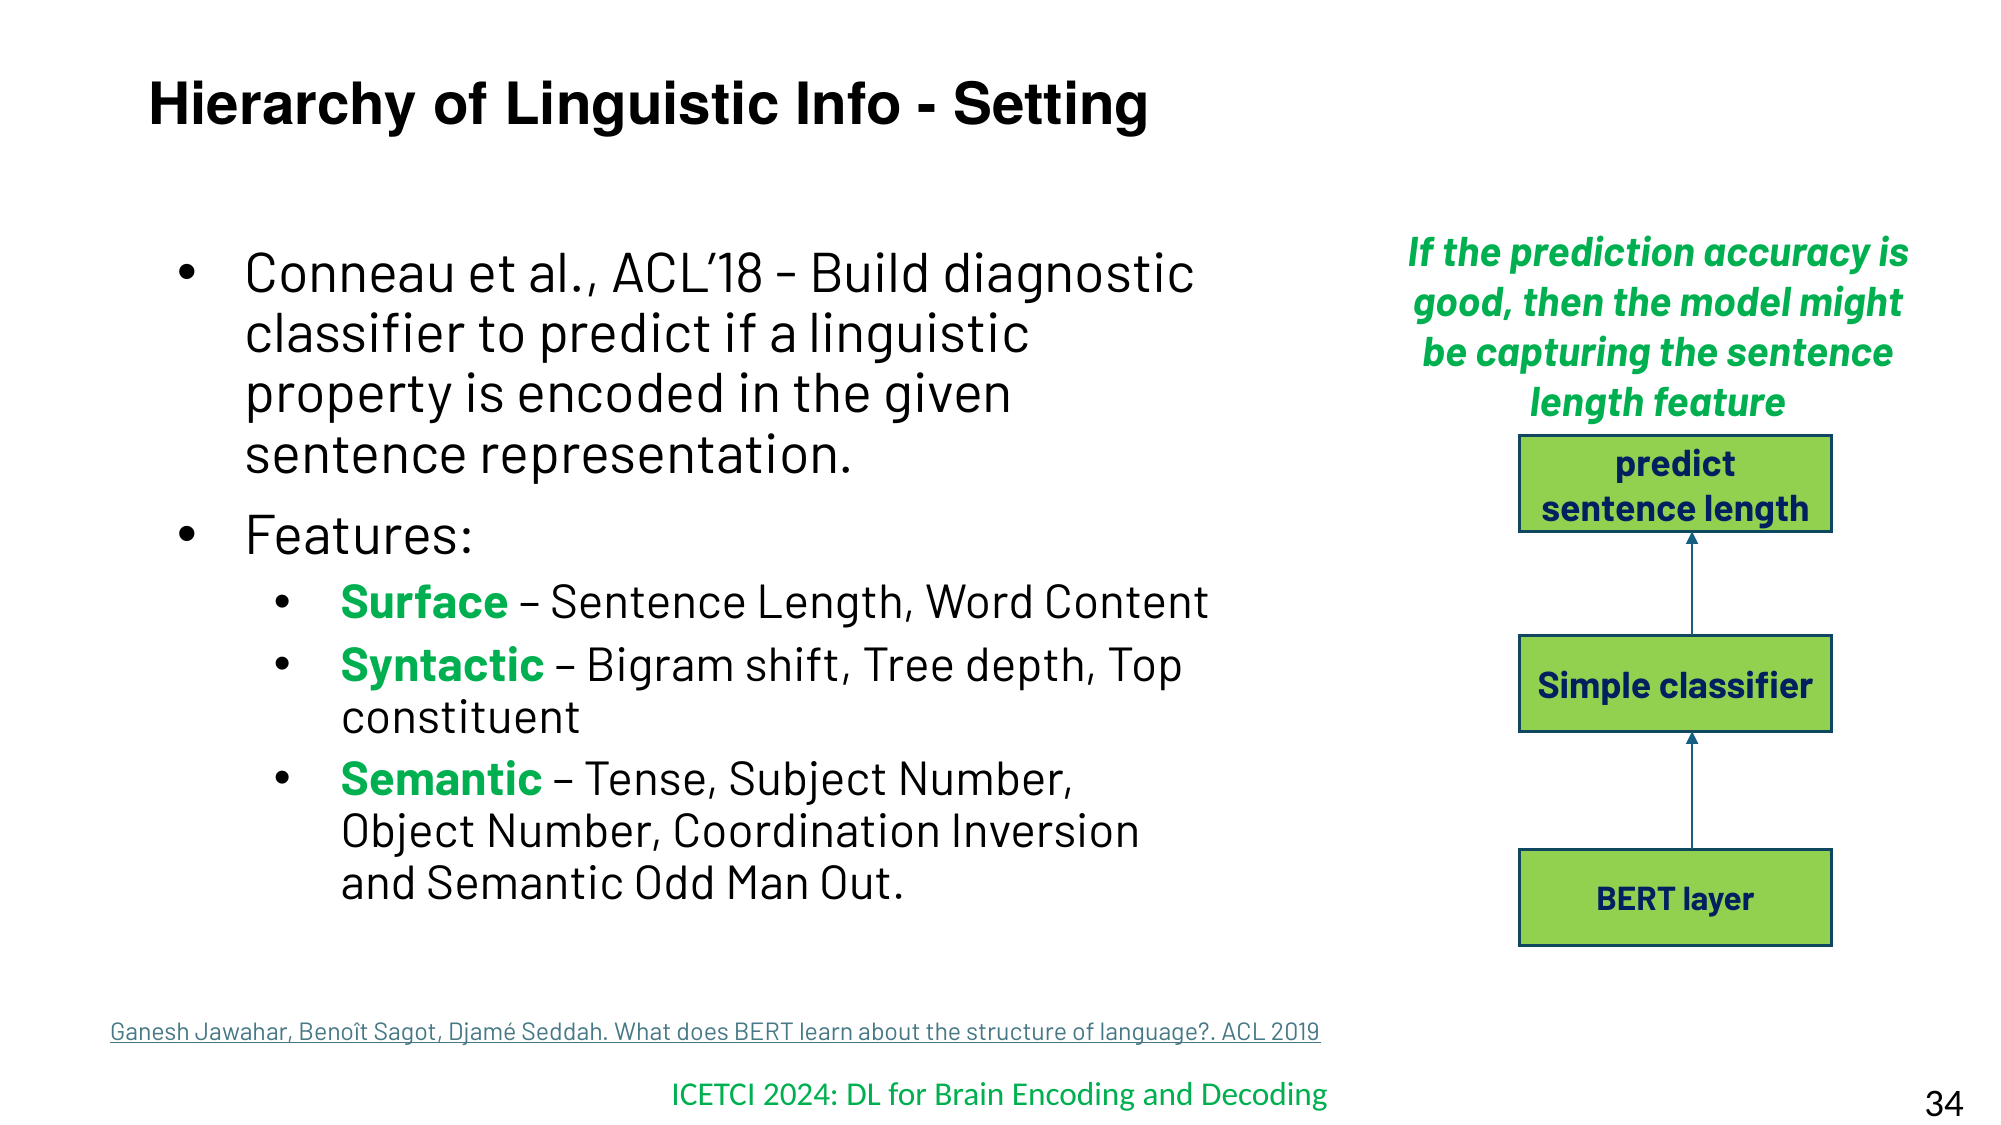

# Hierarchy of Linguistic Info - Setting
If the prediction accuracy is good, then the model might be capturing the sentence length feature
Conneau et al., ACL’18 - Build diagnostic classifier to predict if a linguistic property is encoded in the given sentence representation.
Features:
Surface – Sentence Length, Word Content
Syntactic – Bigram shift, Tree depth, Top constituent
Semantic – Tense, Subject Number, Object Number, Coordination Inversion and Semantic Odd Man Out.

predict sentence length
Simple classifier
BERT layer
Ganesh Jawahar, Benoît Sagot, Djamé Seddah. What does BERT learn about the structure of language?. ACL 2019
34